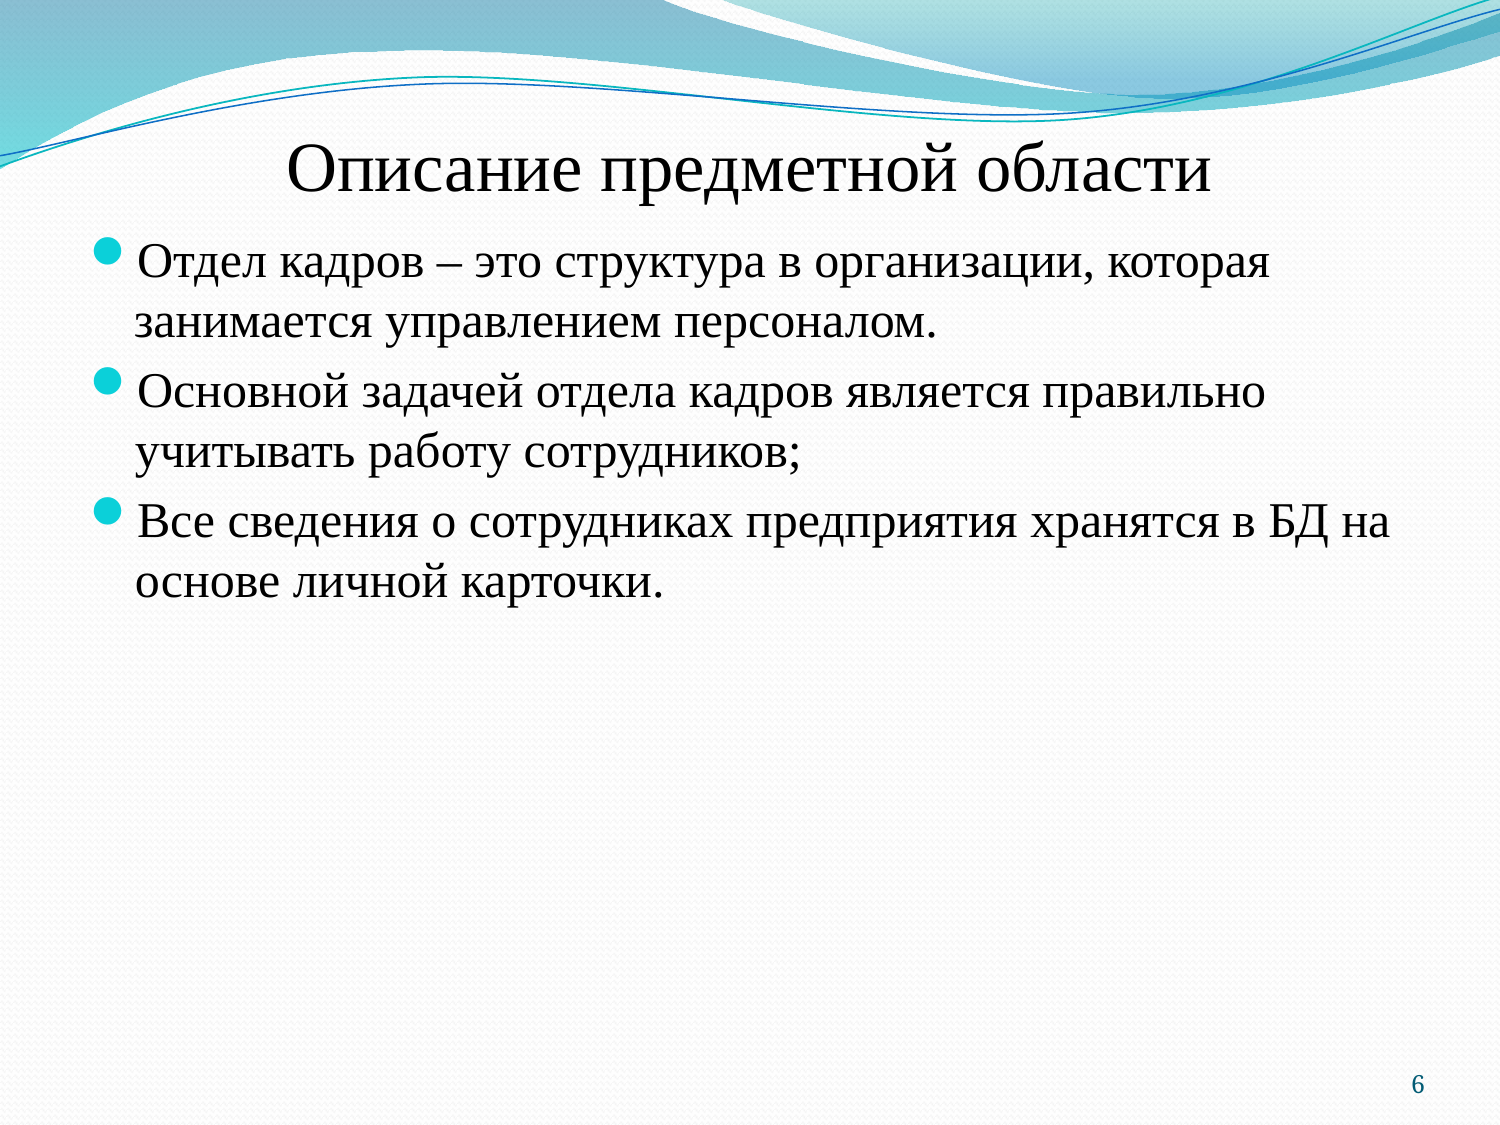

# Описание предметной области
Отдел кадров – это структура в организации, которая занимается управлением персоналом.
Основной задачей отдела кадров является правильно учитывать работу сотрудников;
Все сведения о сотрудниках предприятия хранятся в БД на основе личной карточки.
6